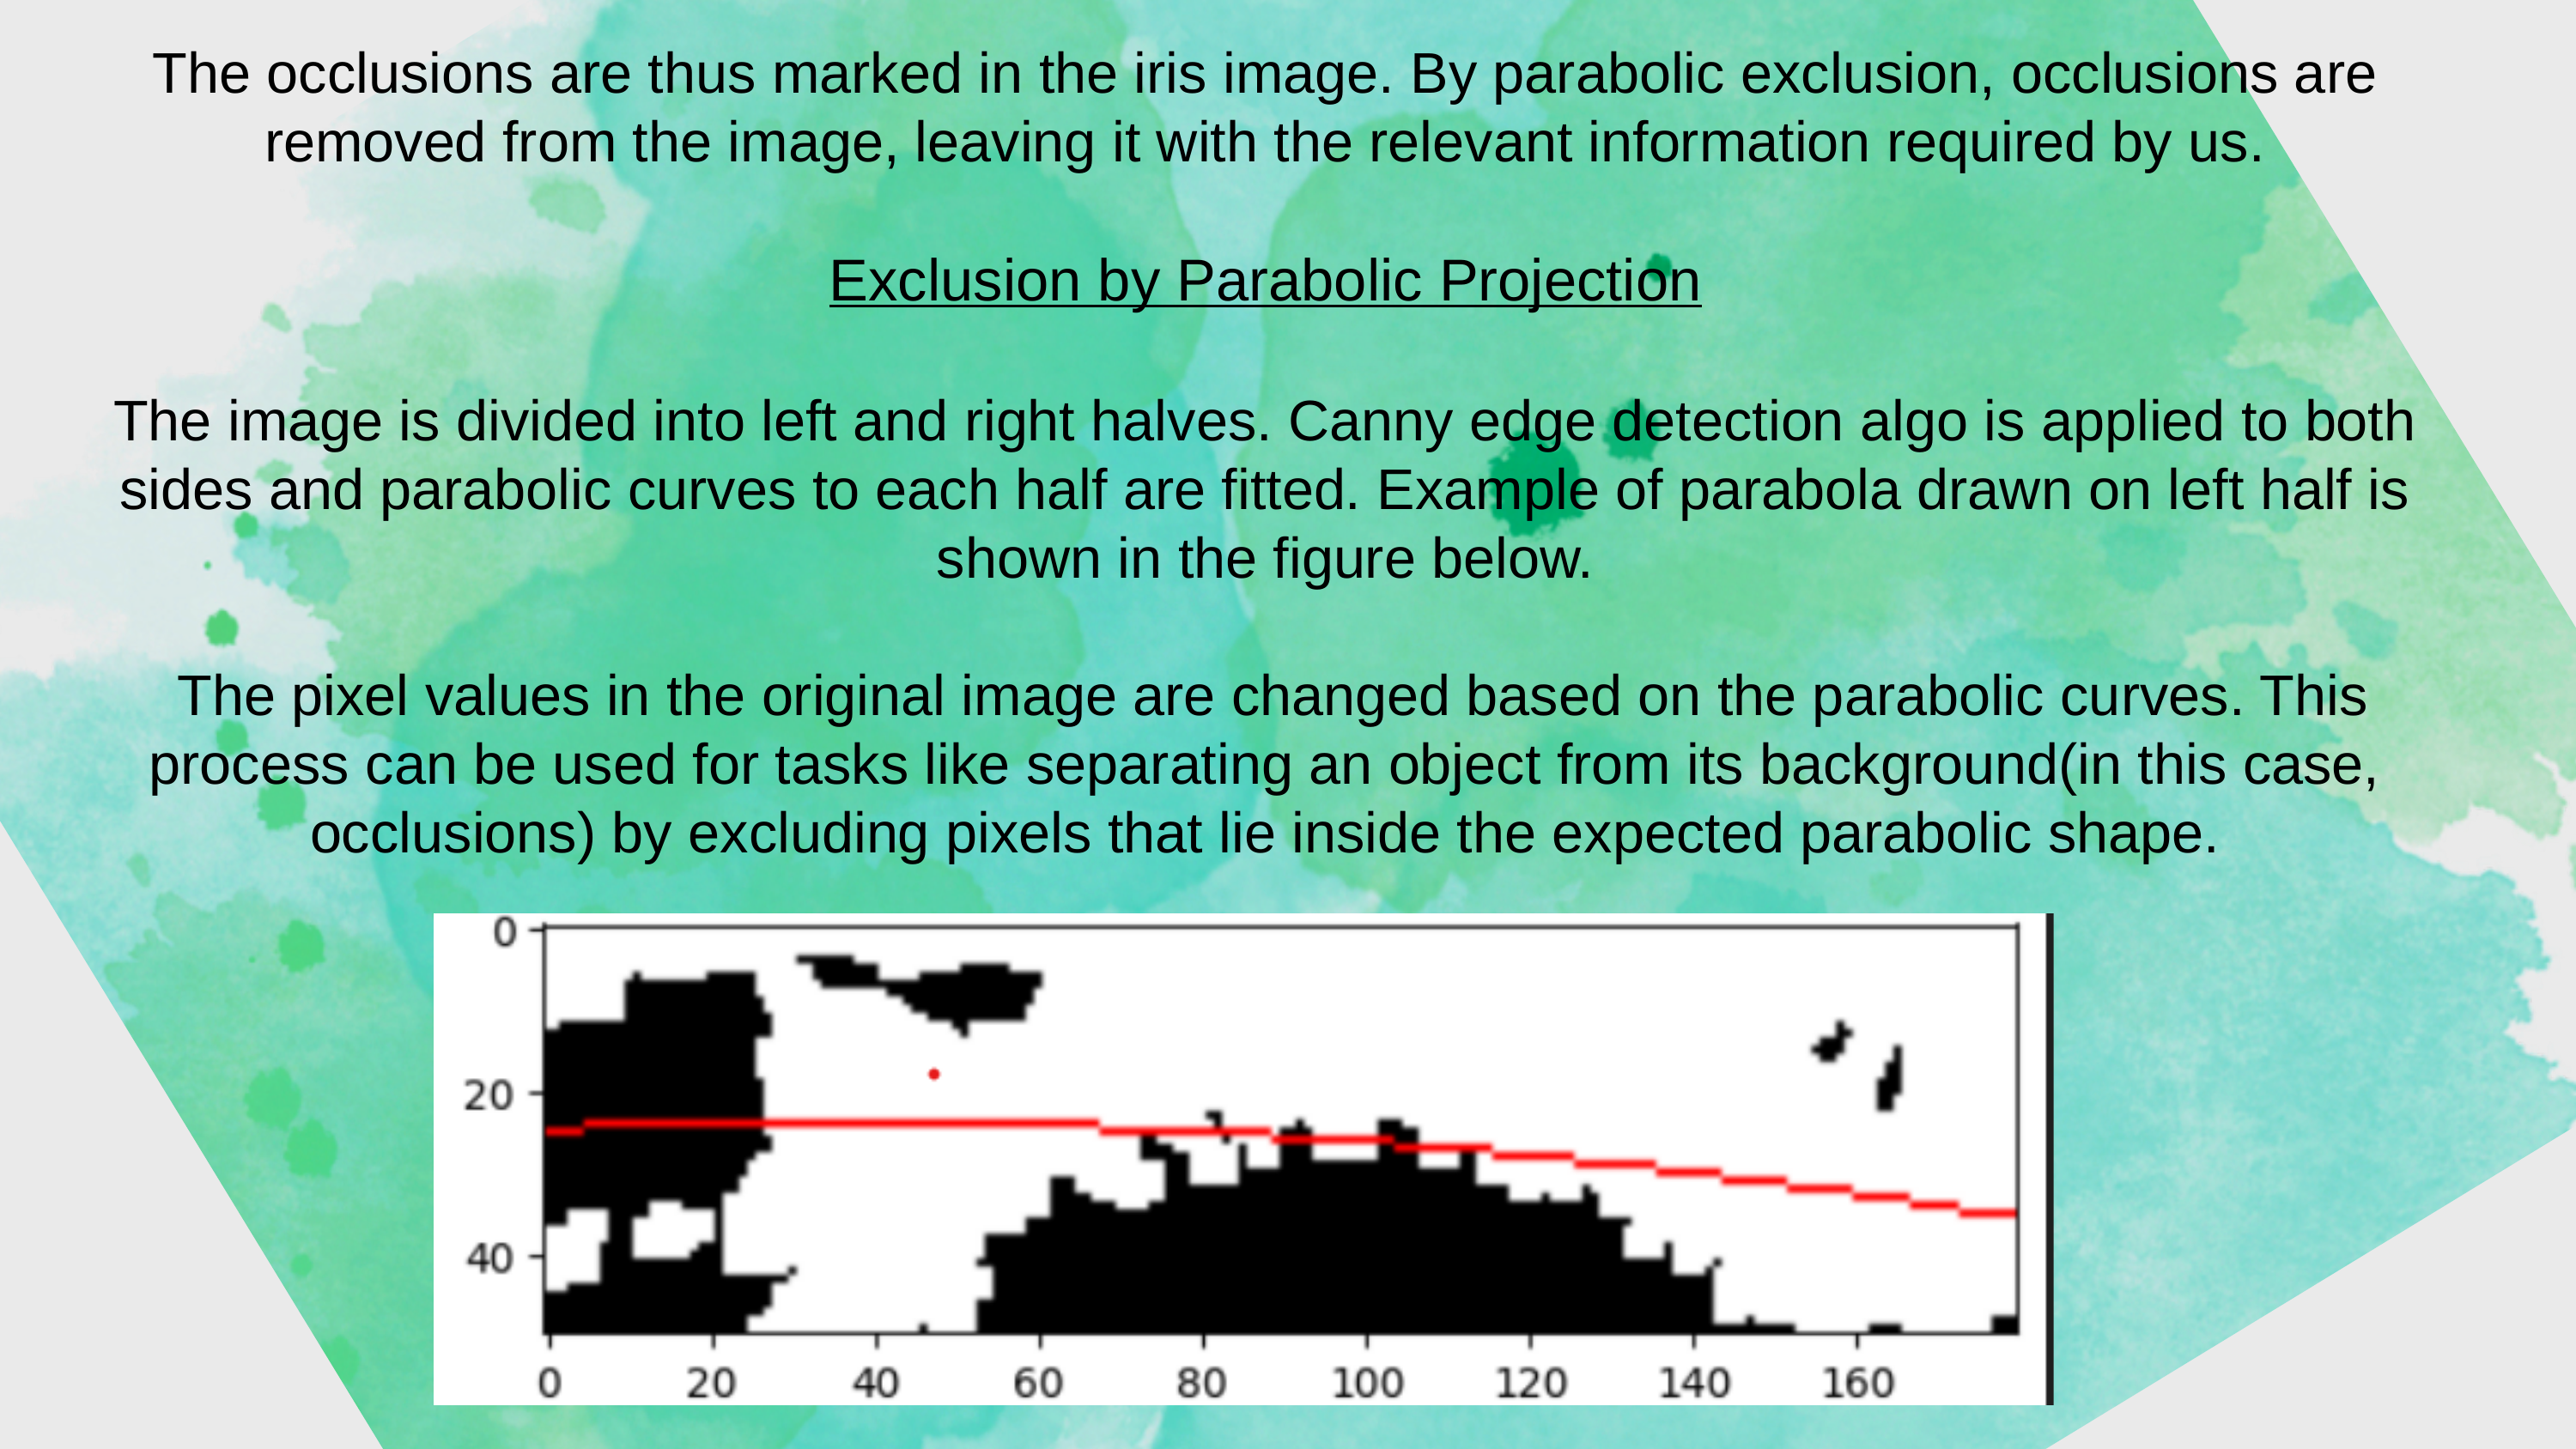

The occlusions are thus marked in the iris image. By parabolic exclusion, occlusions are removed from the image, leaving it with the relevant information required by us.

Exclusion by Parabolic Projection

The image is divided into left and right halves. Canny edge detection algo is applied to both sides and parabolic curves to each half are fitted. Example of parabola drawn on left half is shown in the figure below.

 The pixel values in the original image are changed based on the parabolic curves. This process can be used for tasks like separating an object from its background(in this case, occlusions) by excluding pixels that lie inside the expected parabolic shape.